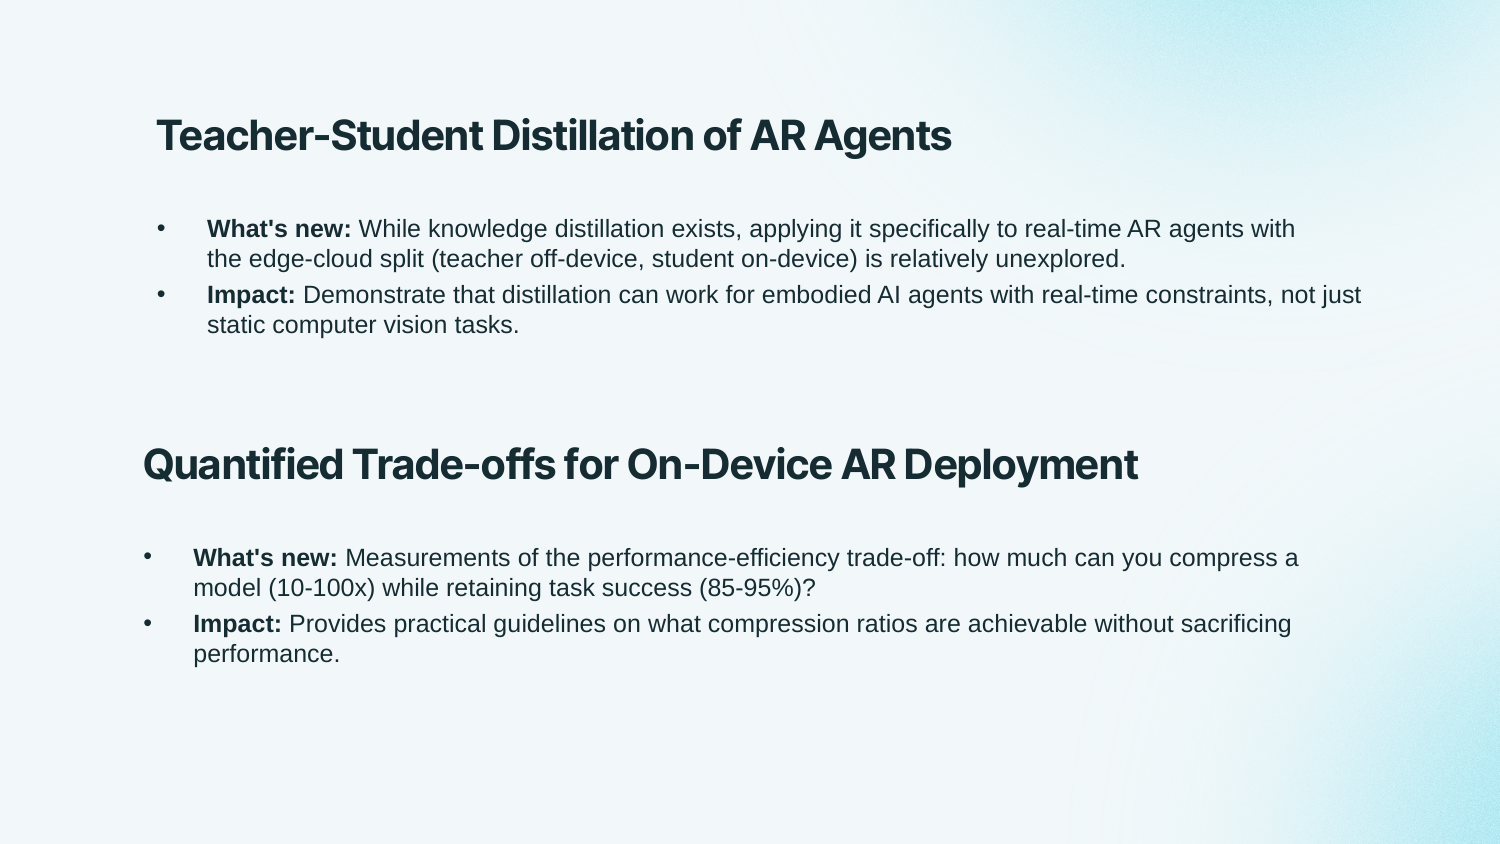

Teacher-Student Distillation of AR Agents
What's new: While knowledge distillation exists, applying it specifically to real-time AR agents with the edge-cloud split (teacher off-device, student on-device) is relatively unexplored.
Impact: Demonstrate that distillation can work for embodied AI agents with real-time constraints, not just static computer vision tasks.

Quantified Trade-offs for On-Device AR Deployment
What's new: Measurements of the performance-efficiency trade-off: how much can you compress a model (10-100x) while retaining task success (85-95%)?
Impact: Provides practical guidelines on what compression ratios are achievable without sacrificing performance.